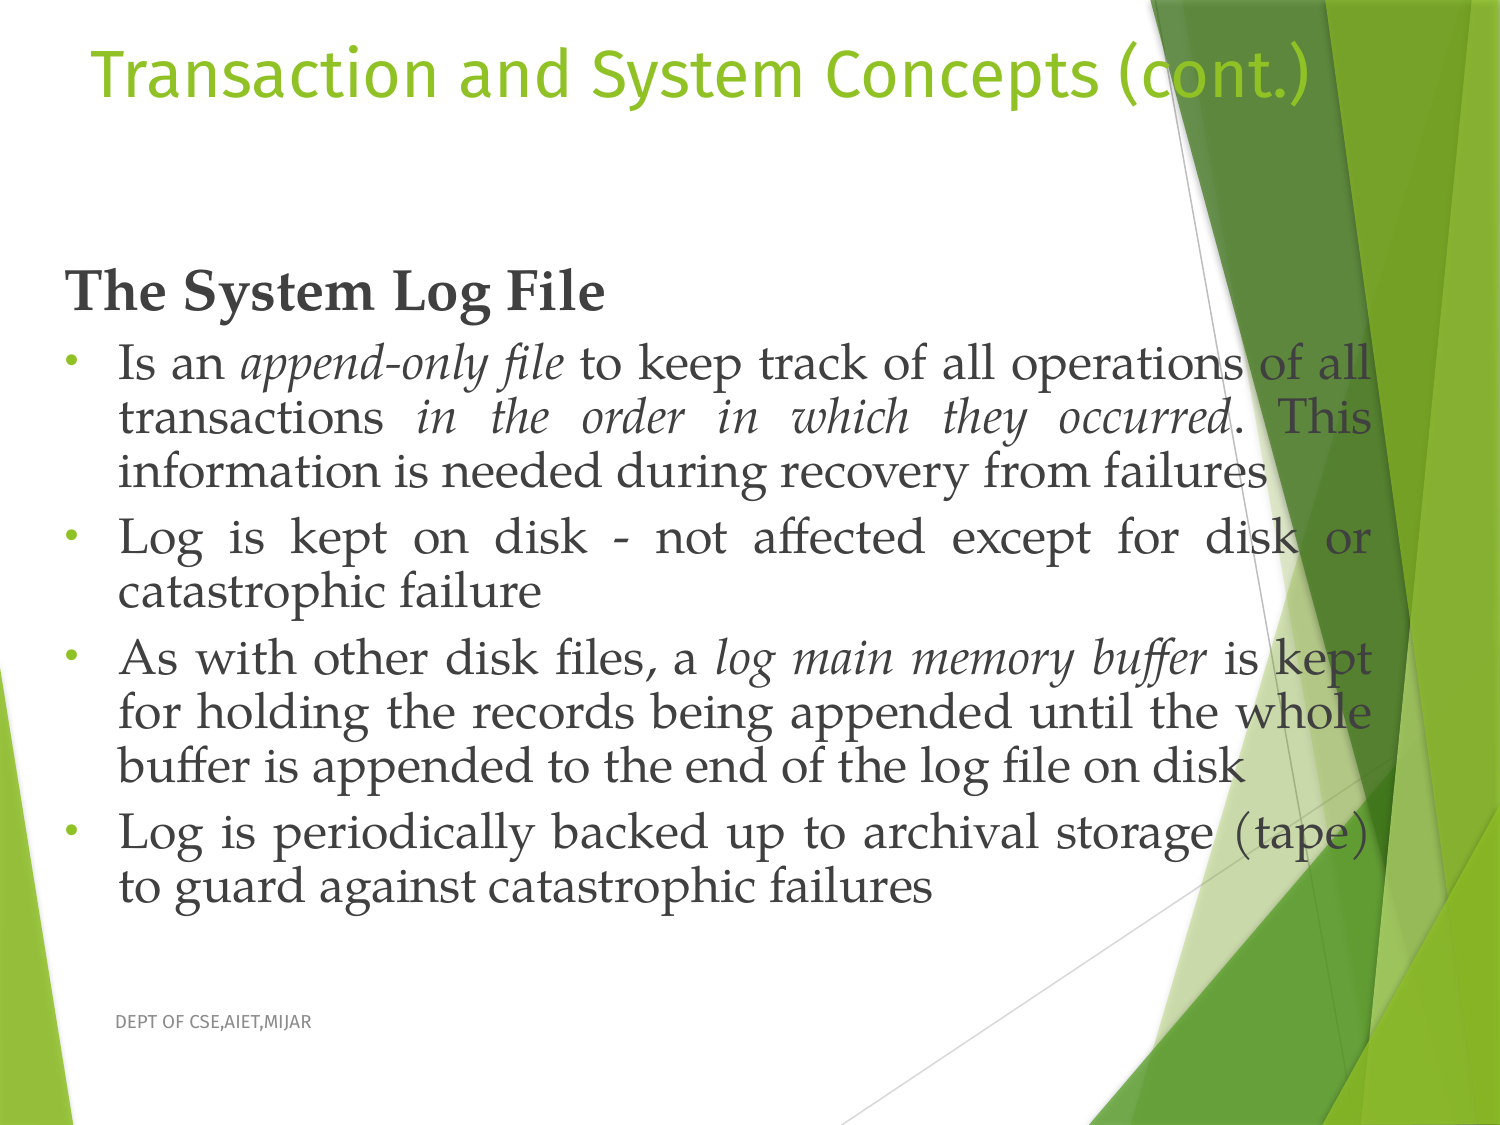

# Transaction and System Concepts (cont.)
The System Log File
Is an append-only file to keep track of all operations of all transactions in the order in which they occurred. This information is needed during recovery from failures
Log is kept on disk - not affected except for disk or catastrophic failure
As with other disk files, a log main memory buffer is kept for holding the records being appended until the whole buffer is appended to the end of the log file on disk
Log is periodically backed up to archival storage (tape) to guard against catastrophic failures
DEPT OF CSE,AIET,MIJAR